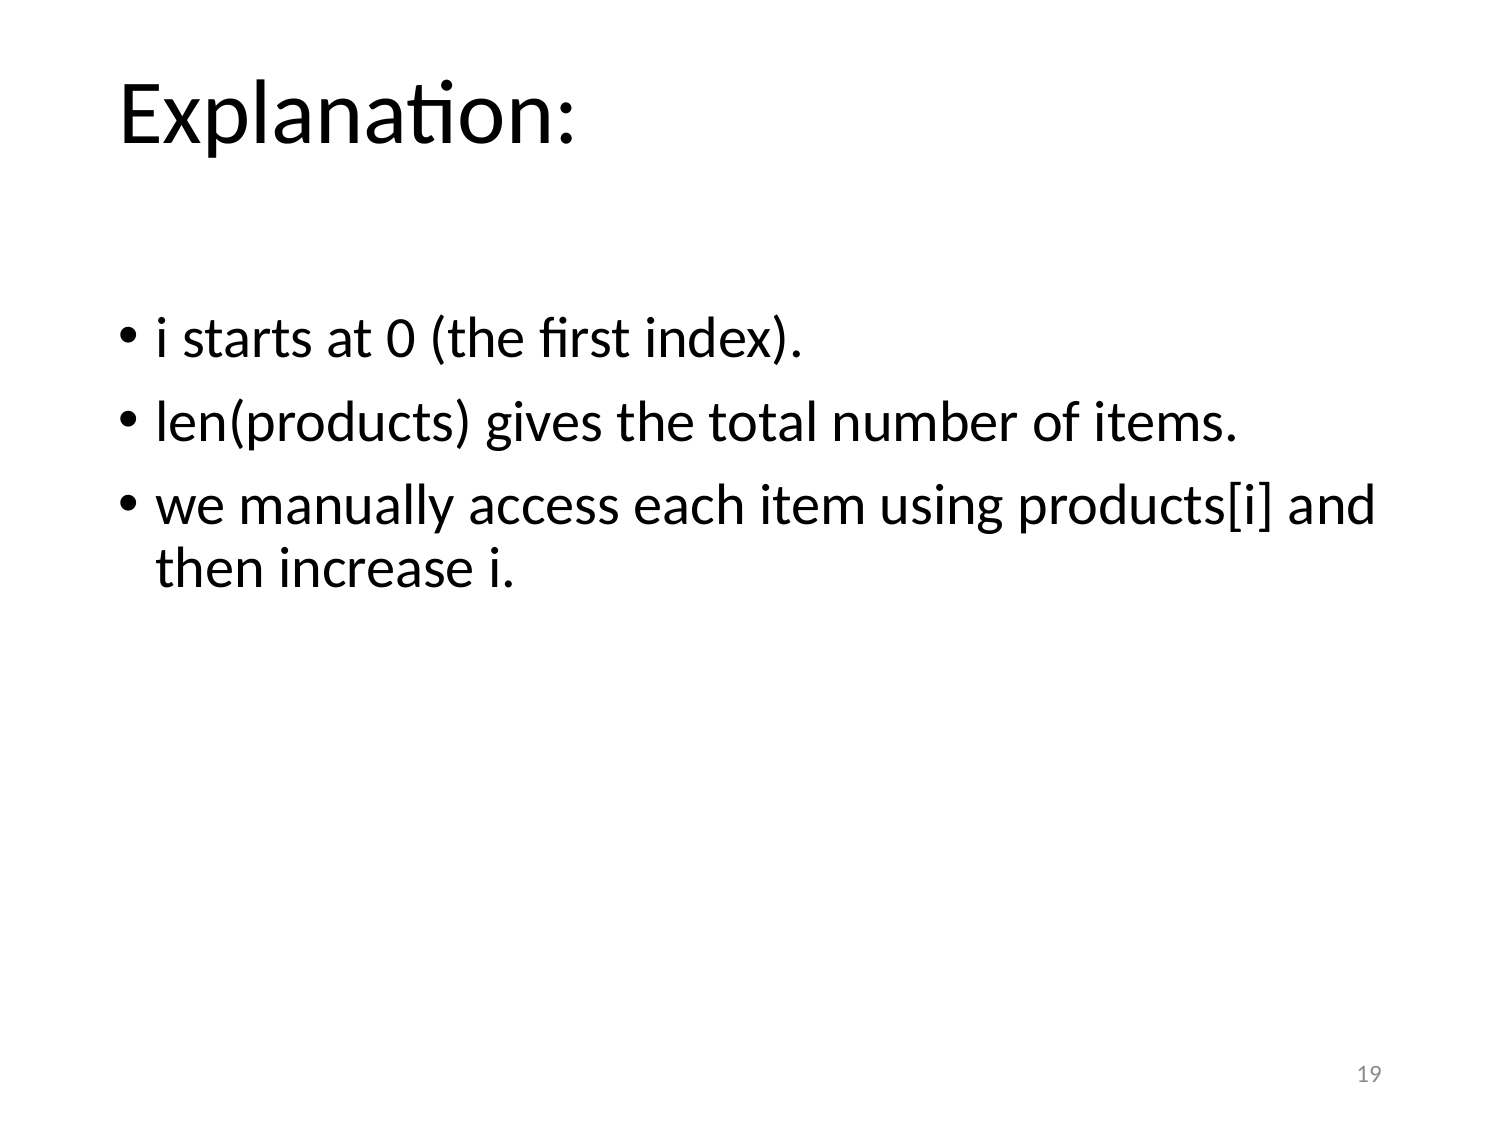

# Explanation:
i starts at 0 (the first index).
len(products) gives the total number of items.
we manually access each item using products[i] and then increase i.
19